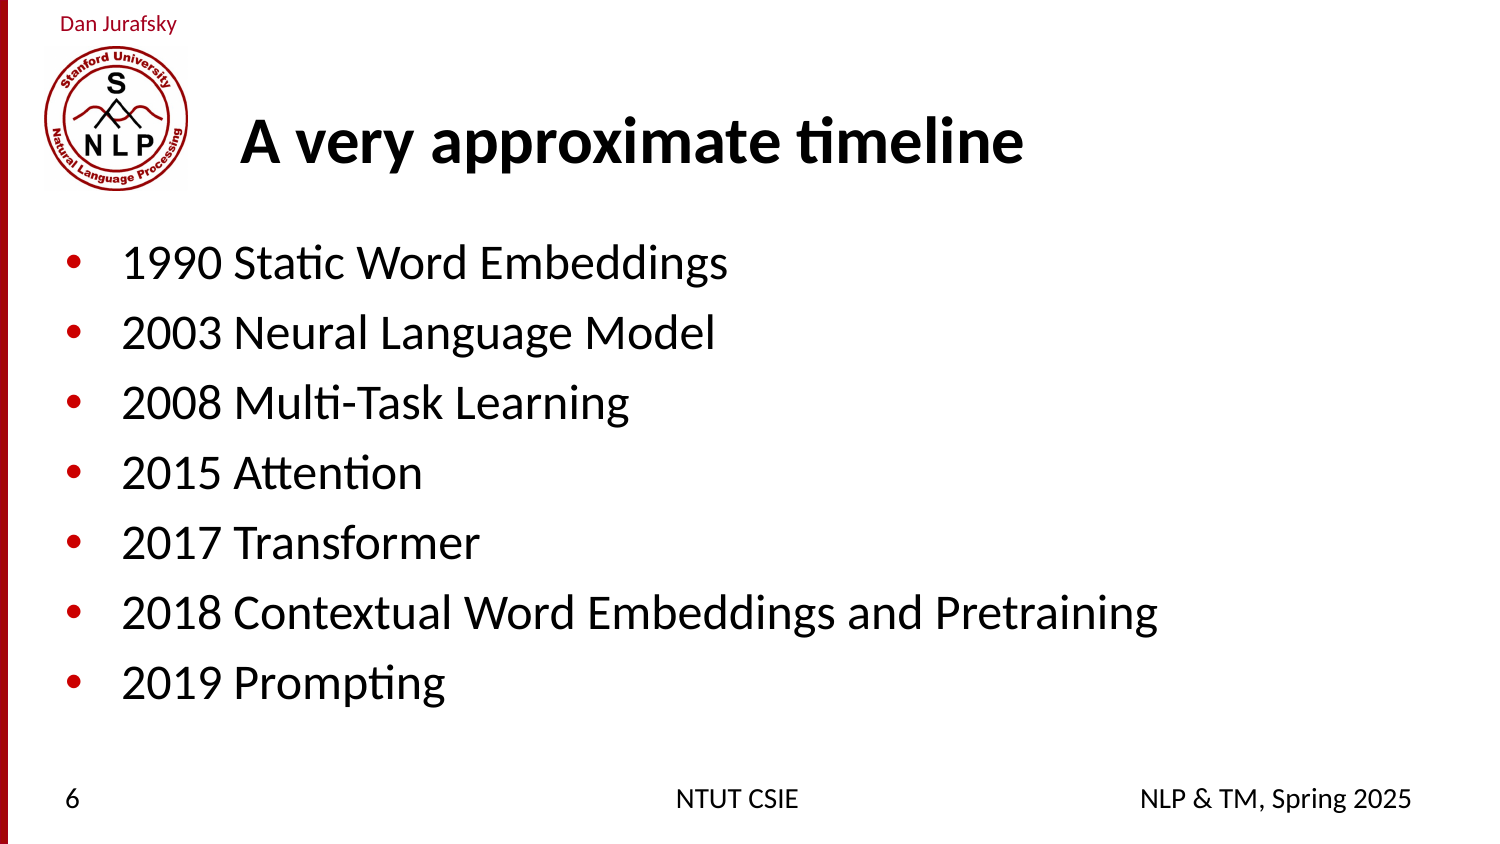

# A very approximate timeline
1990 Static Word Embeddings
2003 Neural Language Model
2008 Multi-Task Learning
2015 Attention
2017 Transformer
2018 Contextual Word Embeddings and Pretraining
2019 Prompting
6
NTUT CSIE
NLP & TM, Spring 2025